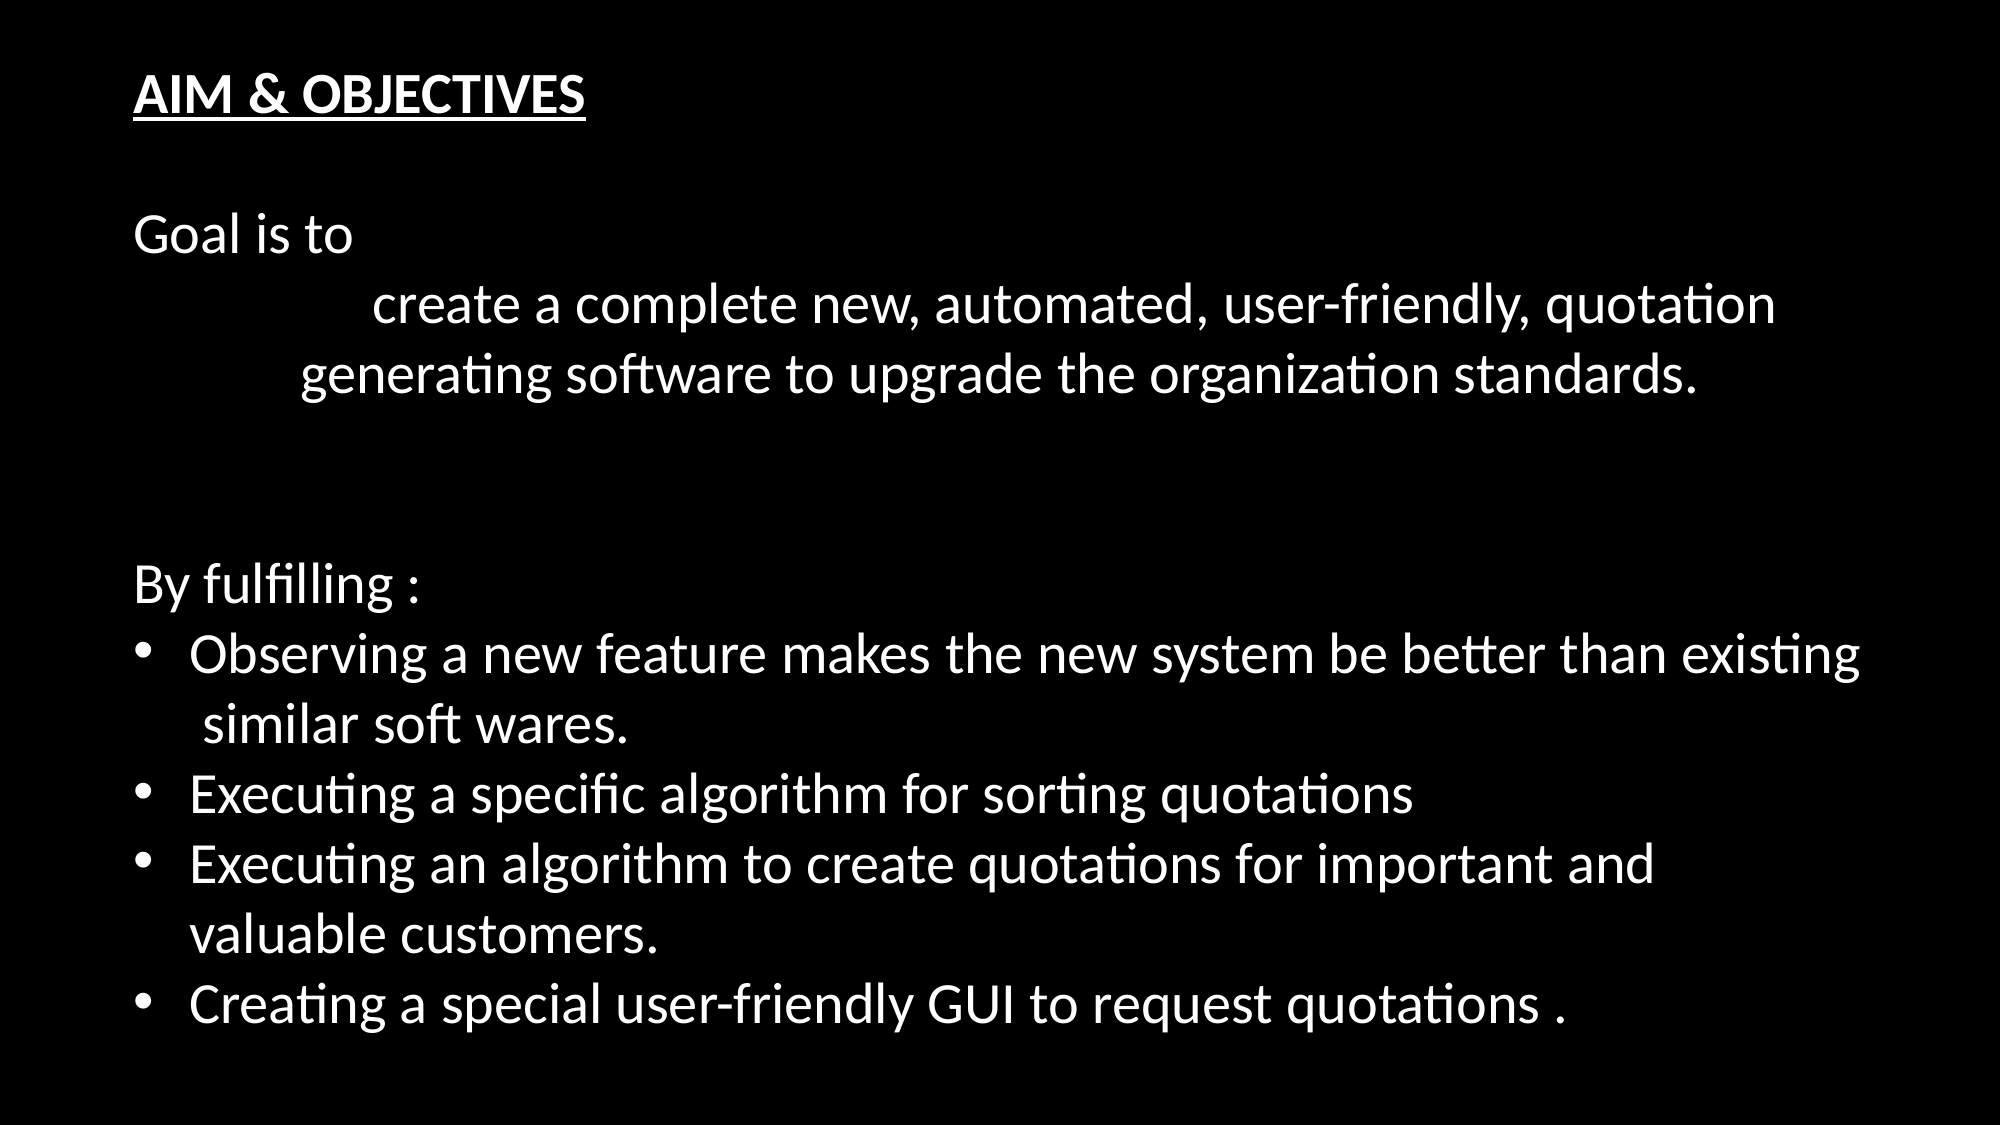

AIM & OBJECTIVES

Goal is to
	create a complete new, automated, user-friendly, quotation generating software to upgrade the organization standards.

By fulfilling :
Observing a new feature makes the new system be better than existing  similar soft wares.
Executing a specific algorithm for sorting quotations
Executing an algorithm to create quotations for important and valuable customers.
Creating a special user-friendly GUI to request quotations .